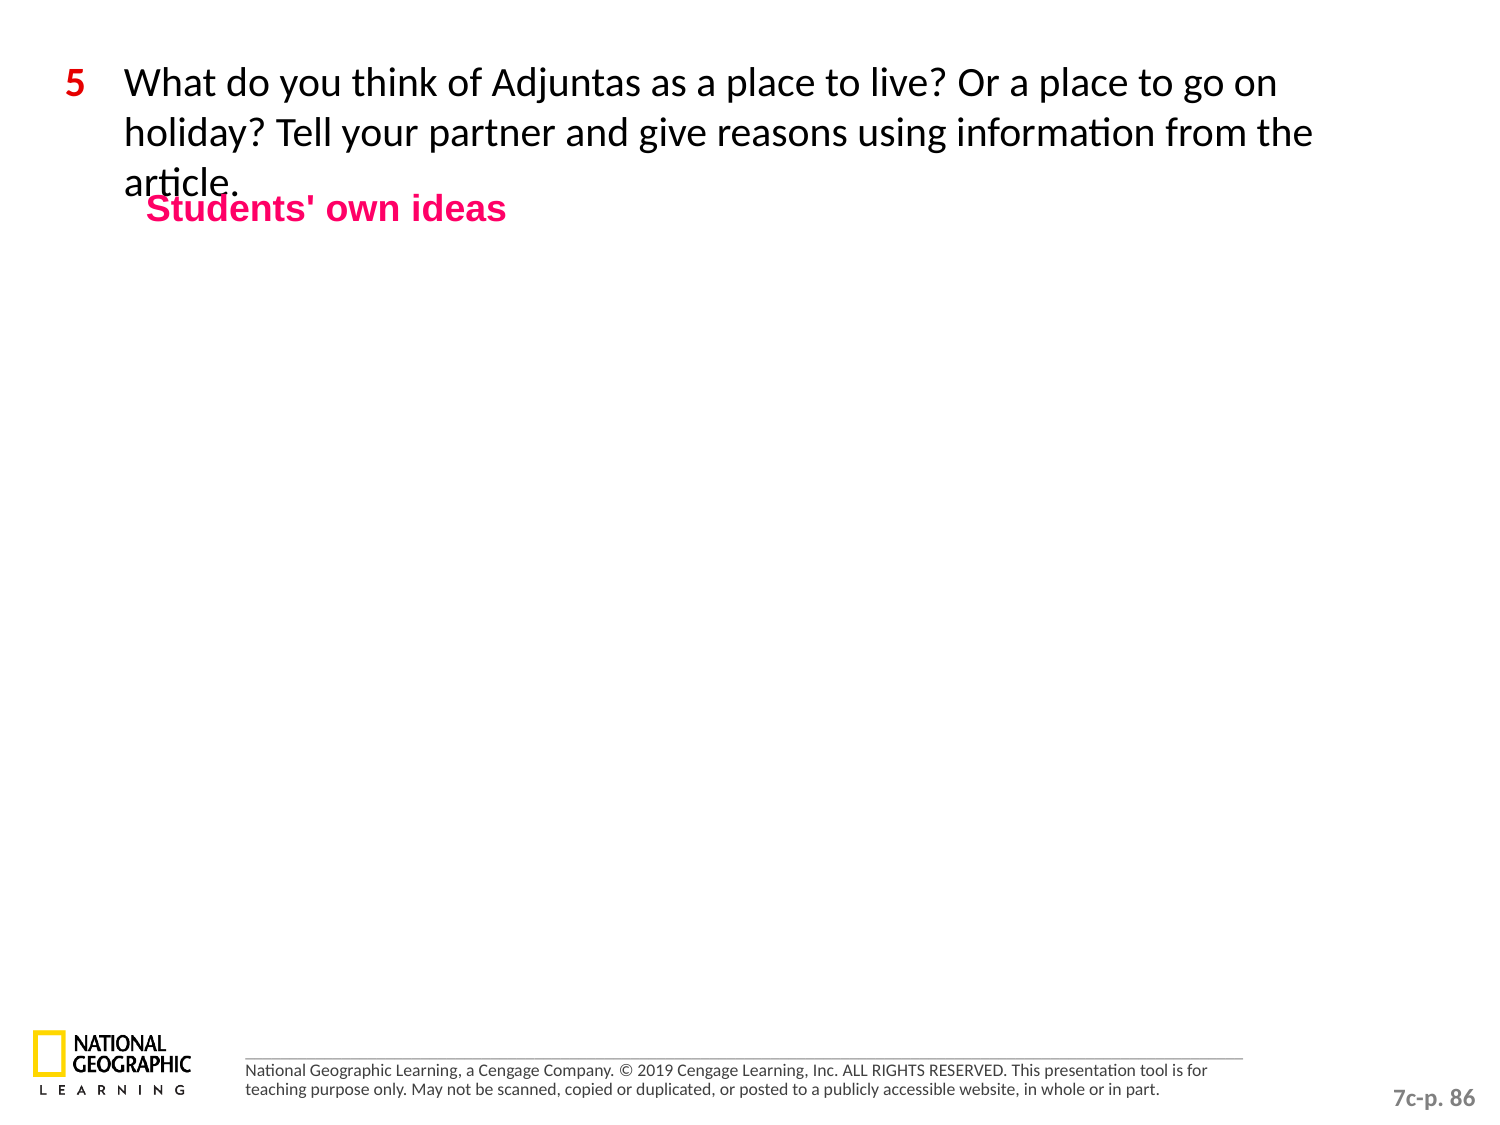

5 	What do you think of Adjuntas as a place to live? Or a place to go on holiday? Tell your partner and give reasons using information from the article.
Students' own ideas
7c-p. 86